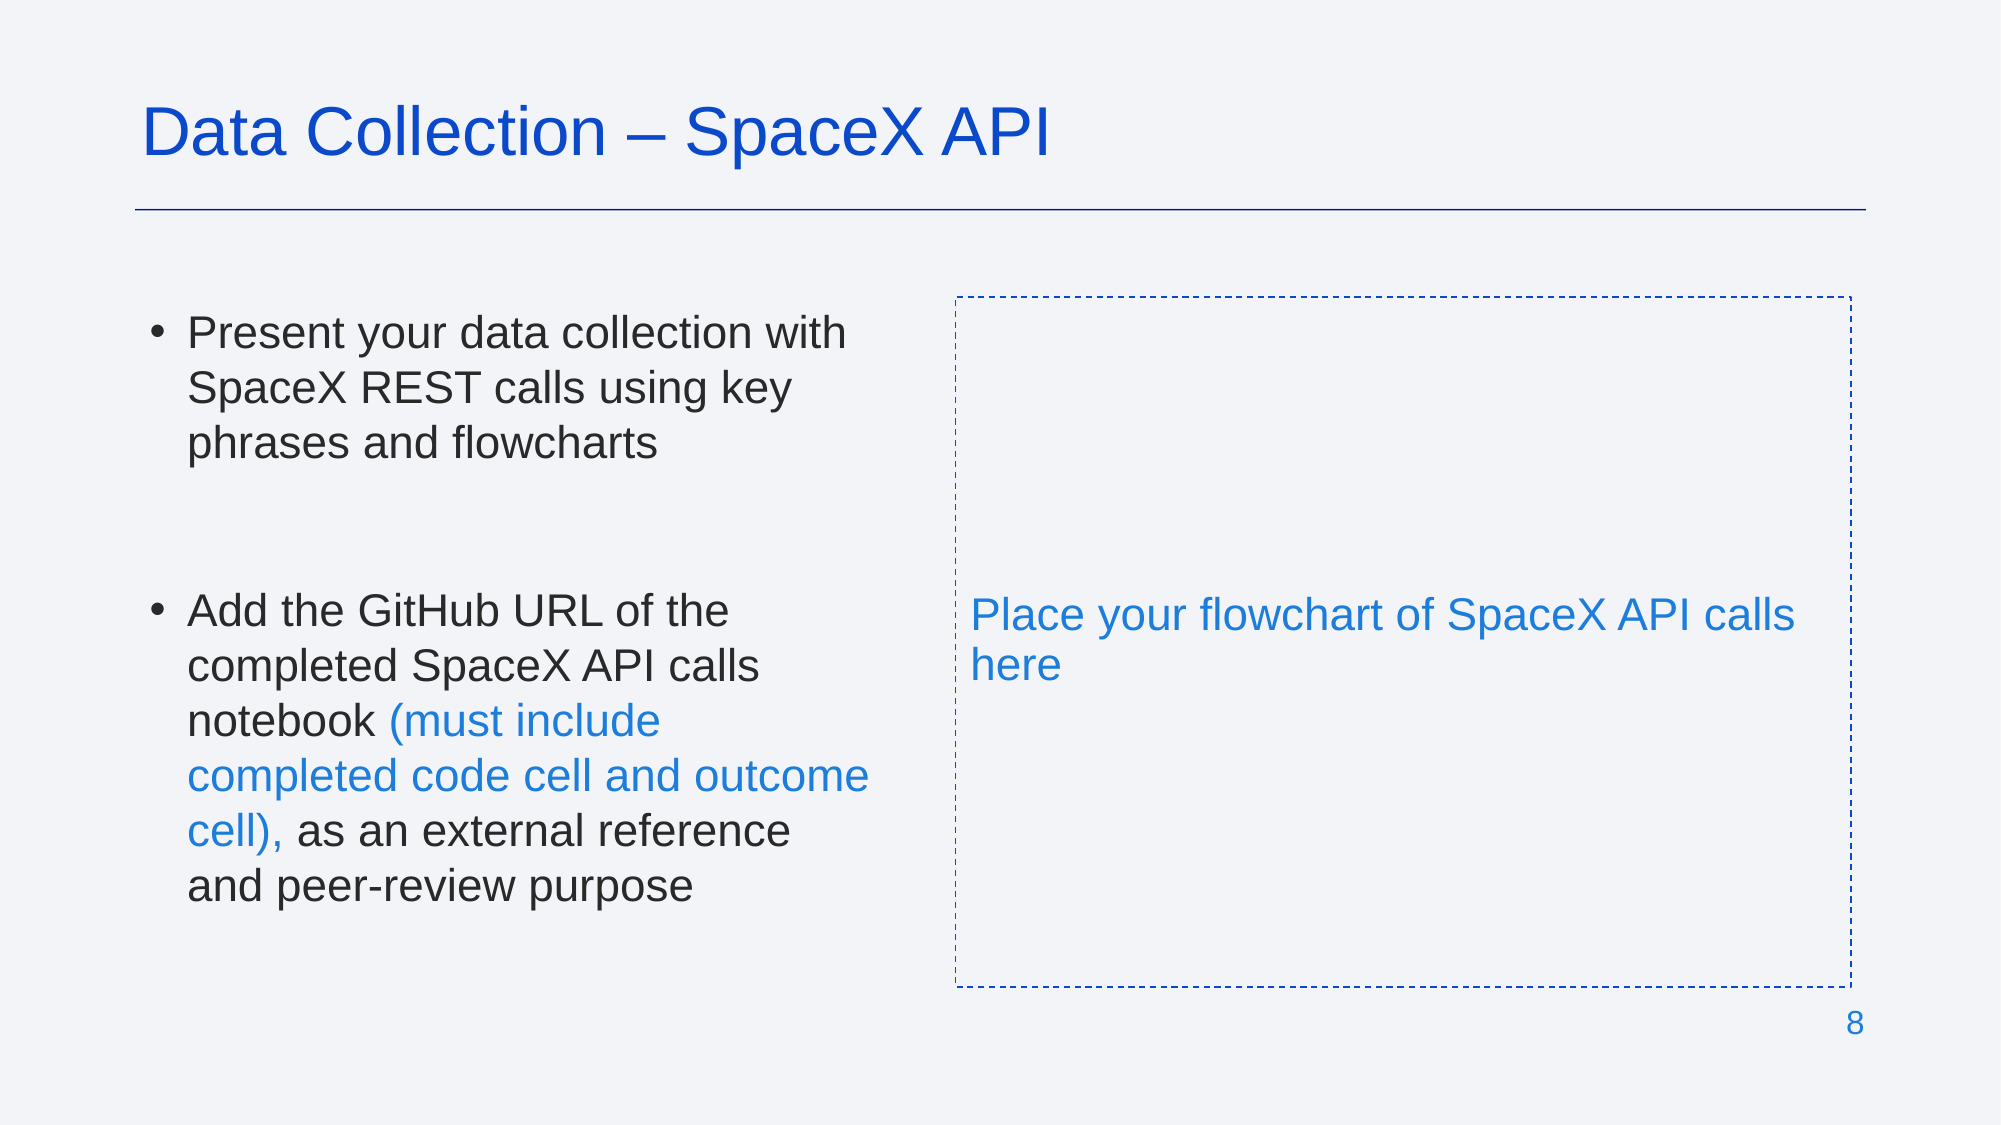

Data Collection – SpaceX API
Present your data collection with SpaceX REST calls using key phrases and flowcharts

Add the GitHub URL of the completed SpaceX API calls notebook (must include completed code cell and outcome cell), as an external reference and peer-review purpose

Place your flowchart of SpaceX API calls here
8